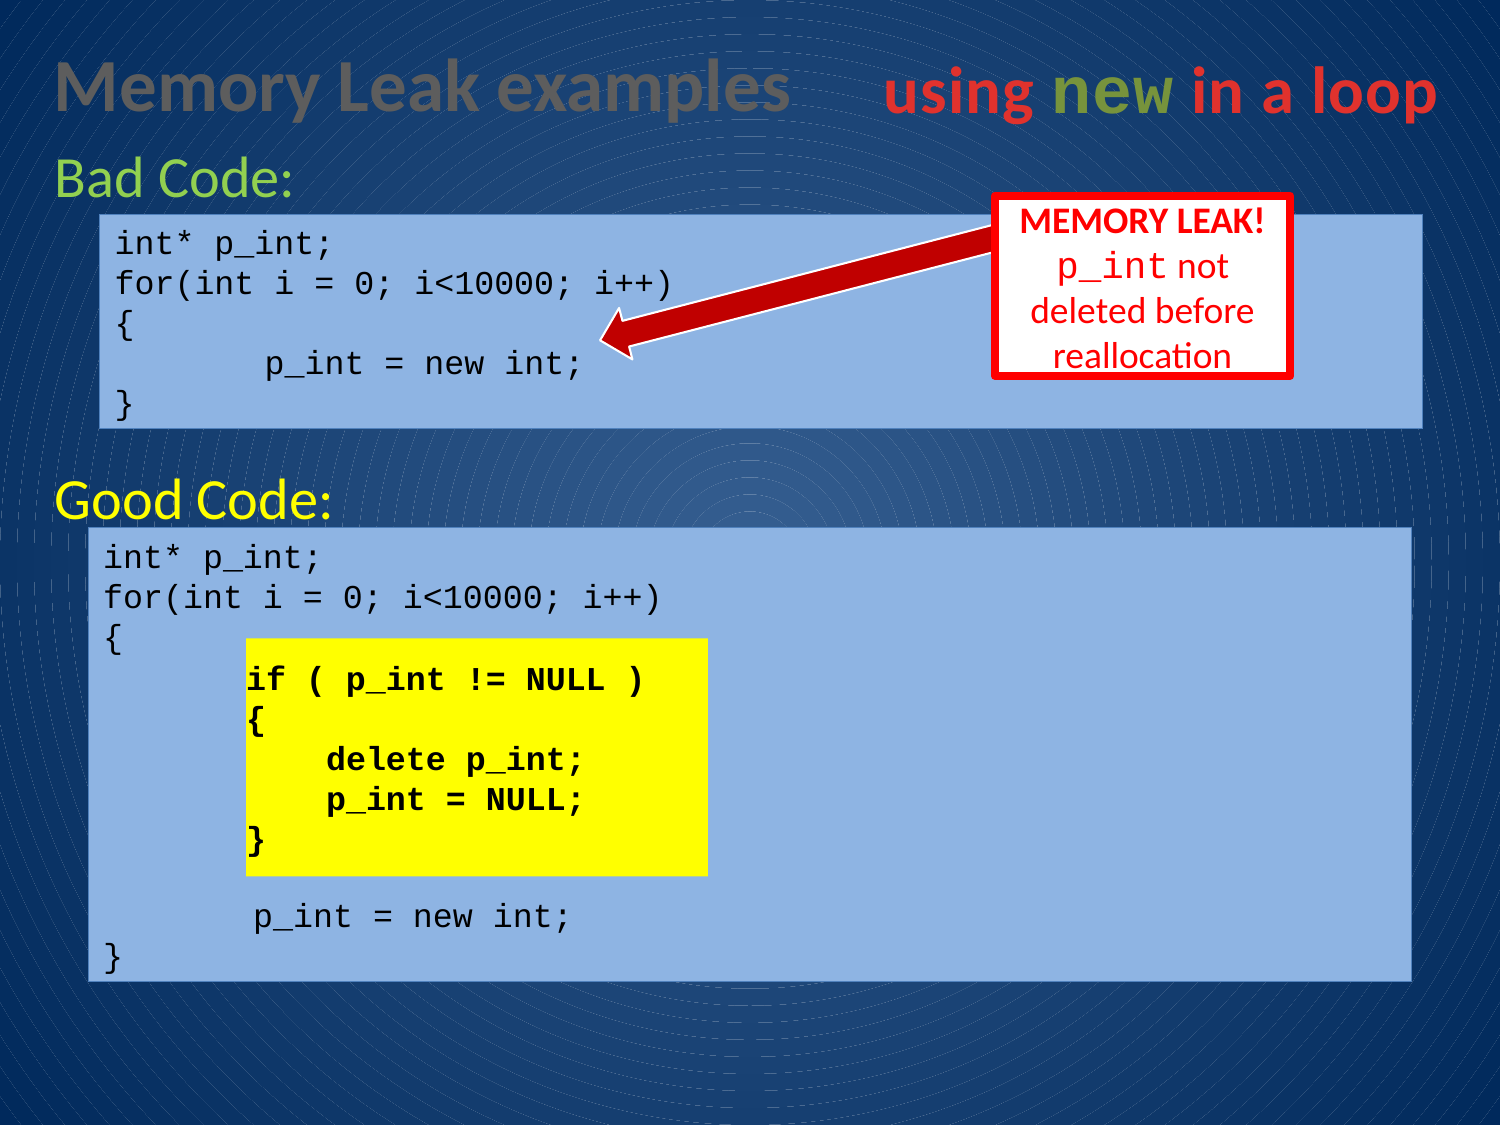

Memory Leak examples
using new in a loop
Bad Code:
MEMORY LEAK!
p_int not deleted before reallocation
int* p_int;
for(int i = 0; i<10000; i++)
{
 	p_int = new int;
}

Good Code:
int* p_int;
for(int i = 0; i<10000; i++)
{
	if ( p_int != NULL )
	{
	    delete p_int;
	    p_int = NULL;
	}

 	p_int = new int;
}
if ( p_int != NULL )
{
    delete p_int;
    p_int = NULL;
}